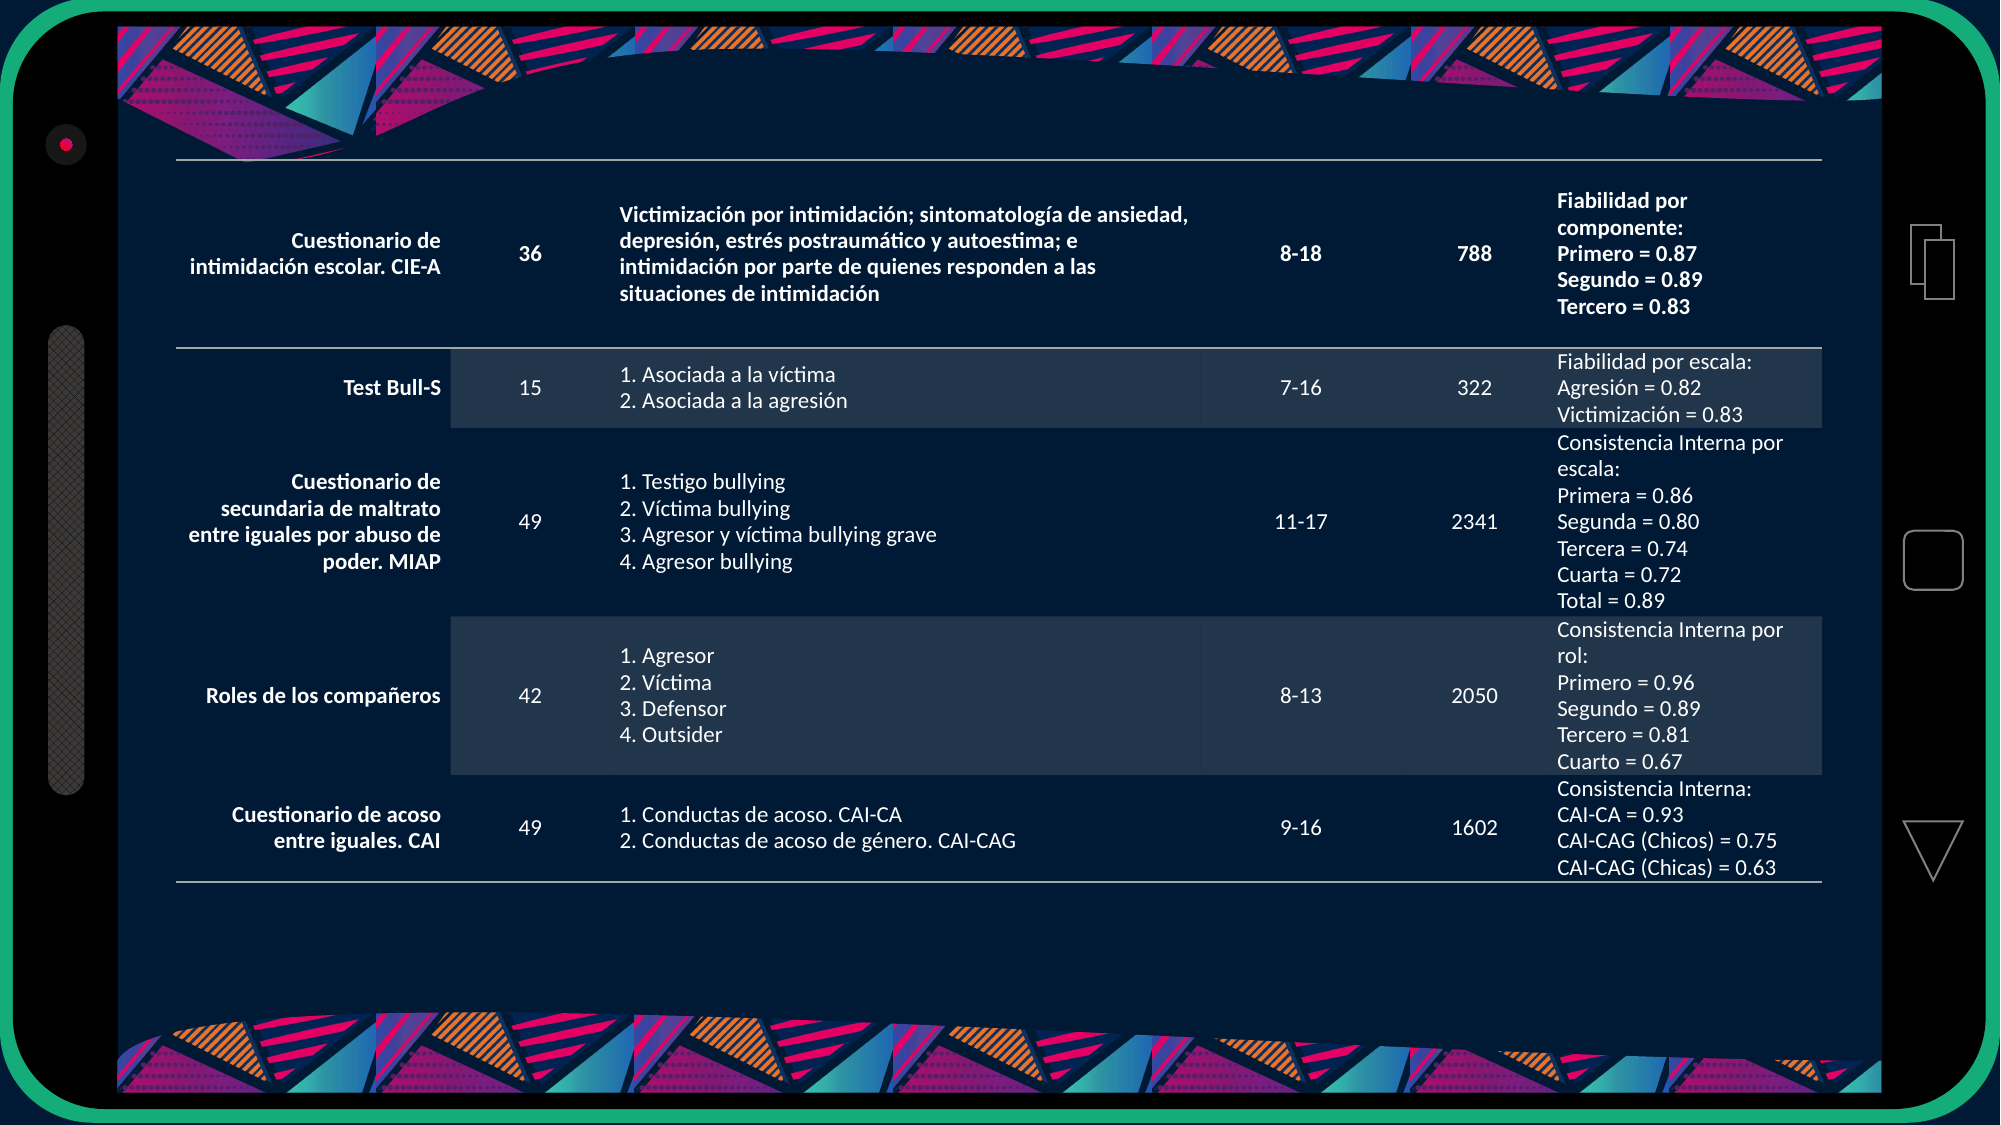

| Cuestionario de intimidación escolar. CIE-A | 36 | Victimización por intimidación; sintomatología de ansiedad, depresión, estrés postraumático y autoestima; e intimidación por parte de quienes responden a las situaciones de intimidación | 8-18 | 788 | Fiabilidad por componente: Primero = 0.87 Segundo = 0.89 Tercero = 0.83 |
| --- | --- | --- | --- | --- | --- |
| Test Bull-S | 15 | 1. Asociada a la víctima 2. Asociada a la agresión | 7-16 | 322 | Fiabilidad por escala: Agresión = 0.82 Victimización = 0.83 |
| Cuestionario de secundaria de maltrato entre iguales por abuso de poder. MIAP | 49 | 1. Testigo bullying 2. Víctima bullying 3. Agresor y víctima bullying grave 4. Agresor bullying | 11-17 | 2341 | Consistencia Interna por escala: Primera = 0.86 Segunda = 0.80 Tercera = 0.74 Cuarta = 0.72 Total = 0.89 |
| Roles de los compañeros | 42 | 1. Agresor 2. Víctima 3. Defensor 4. Outsider | 8-13 | 2050 | Consistencia Interna por rol: Primero = 0.96 Segundo = 0.89 Tercero = 0.81 Cuarto = 0.67 |
| Cuestionario de acoso entre iguales. CAI | 49 | 1. Conductas de acoso. CAI-CA 2. Conductas de acoso de género. CAI-CAG | 9-16 | 1602 | Consistencia Interna: CAI-CA = 0.93 CAI-CAG (Chicos) = 0.75 CAI-CAG (Chicas) = 0.63 |